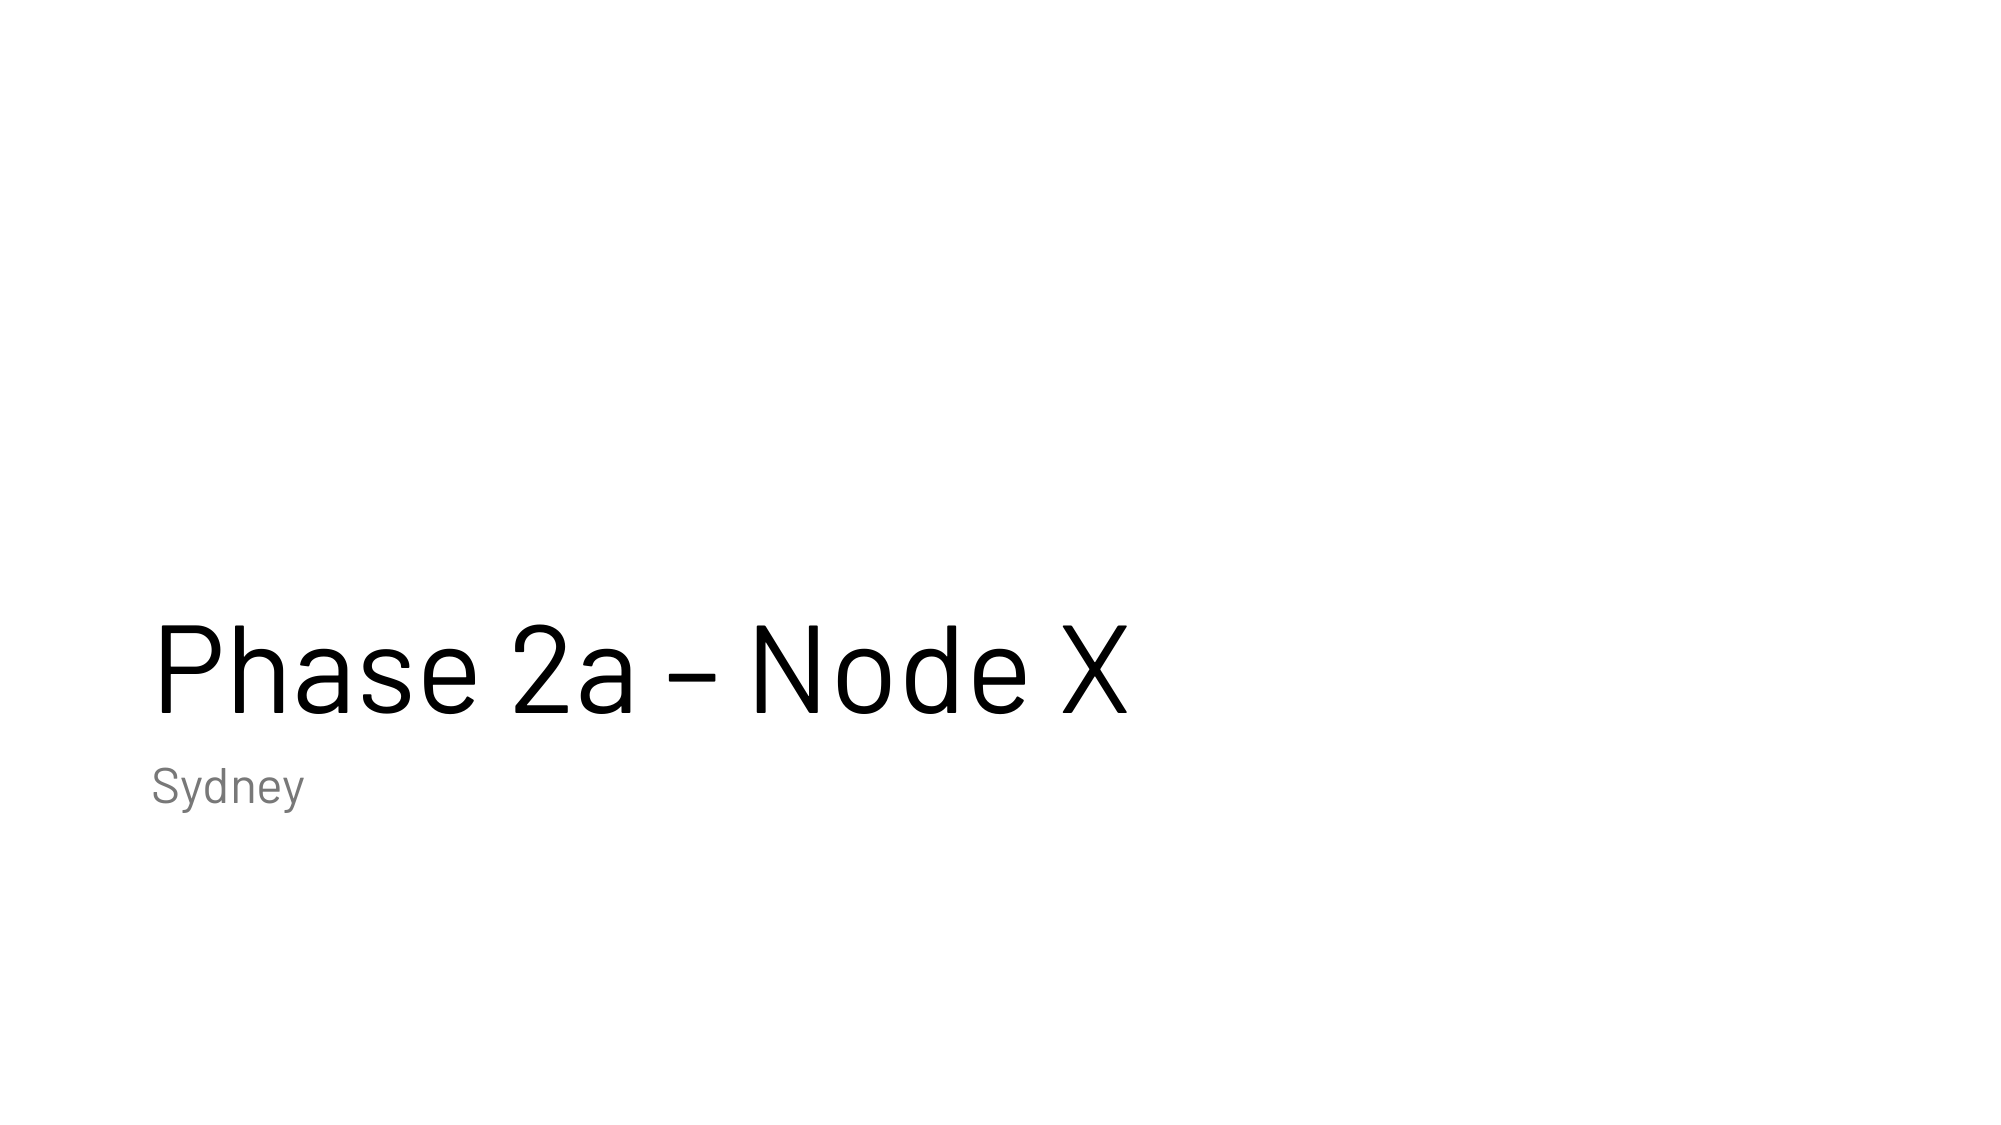

# Phase 2a – Node X
Sydney